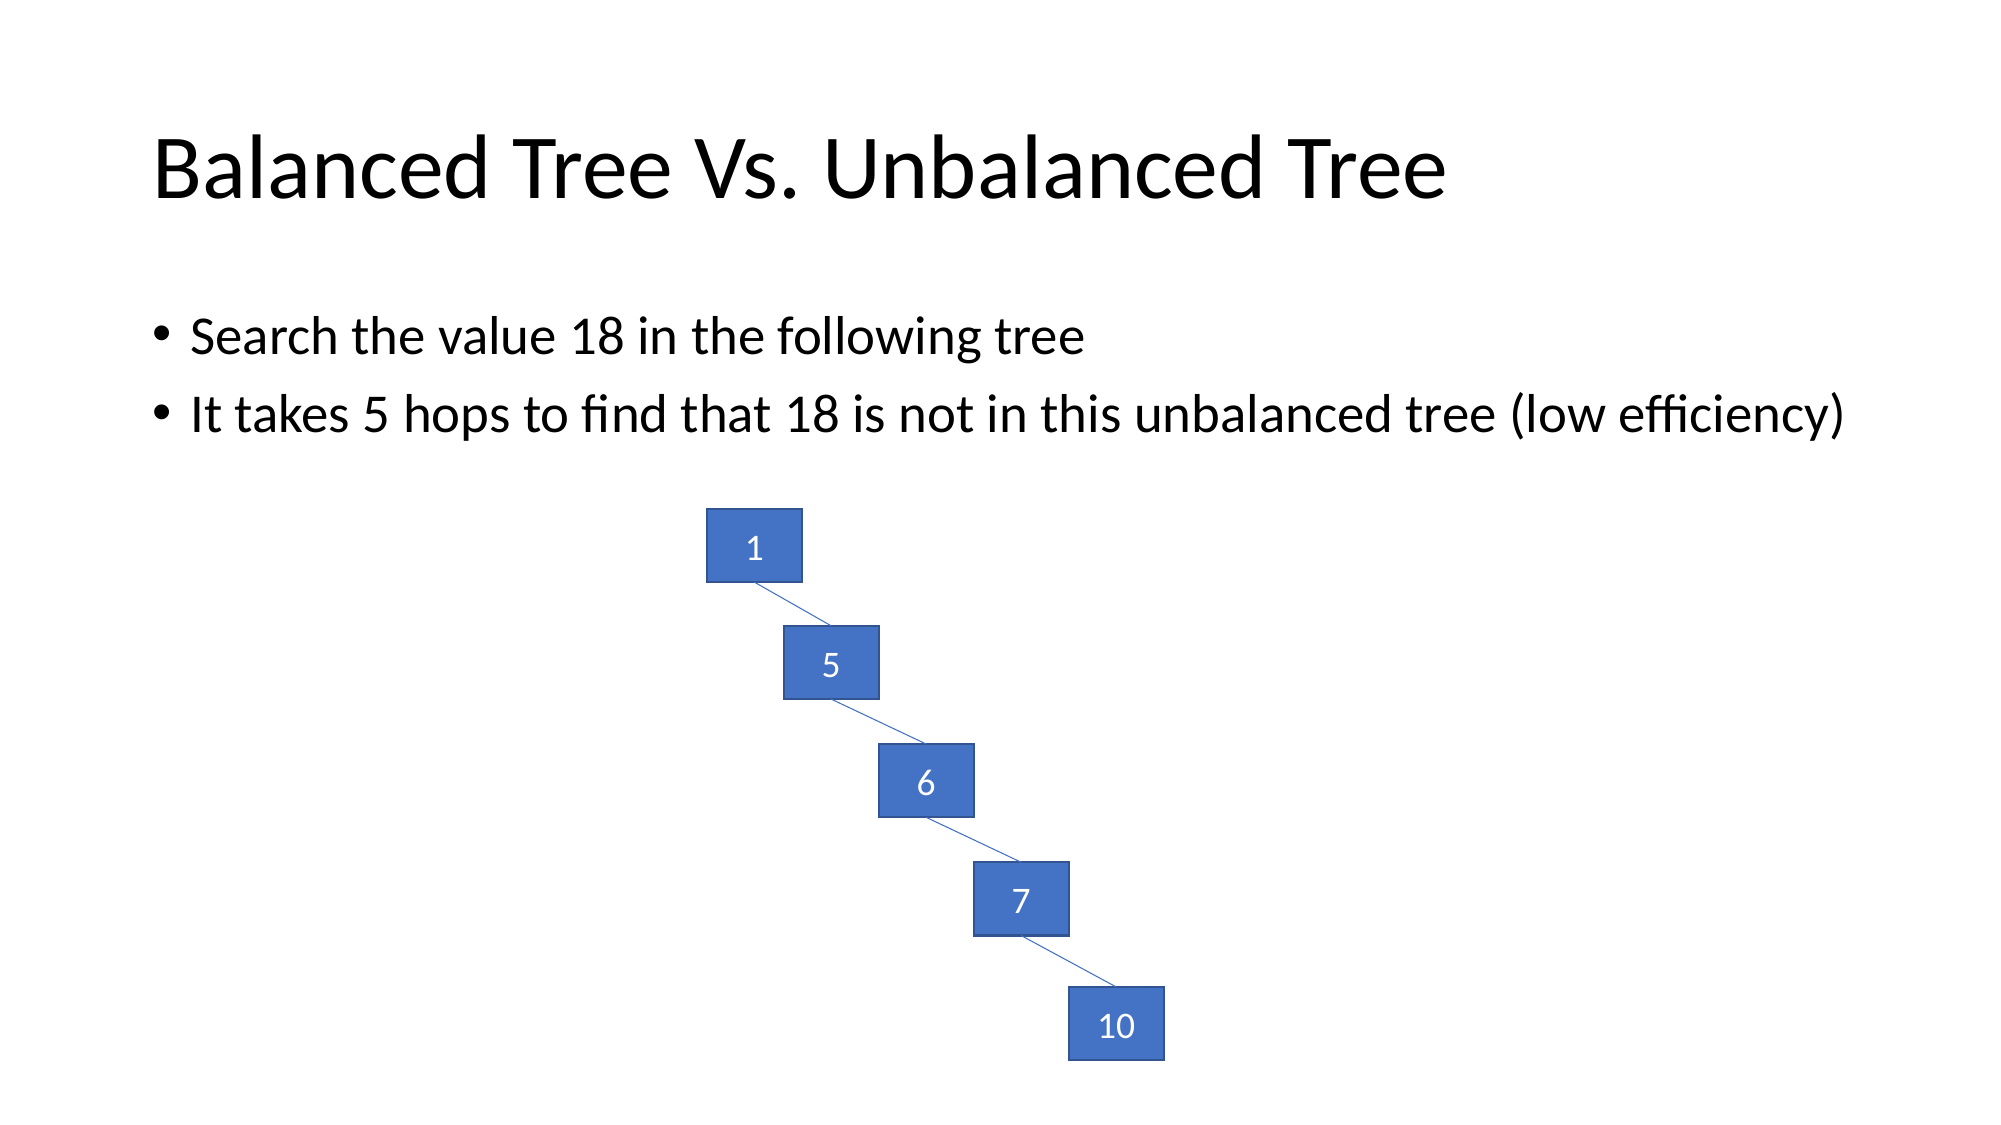

# Balanced Tree Vs. Unbalanced Tree
Search the value 18 in the following tree
It takes 5 hops to find that 18 is not in this unbalanced tree (low efficiency)

1
5
6
7
10